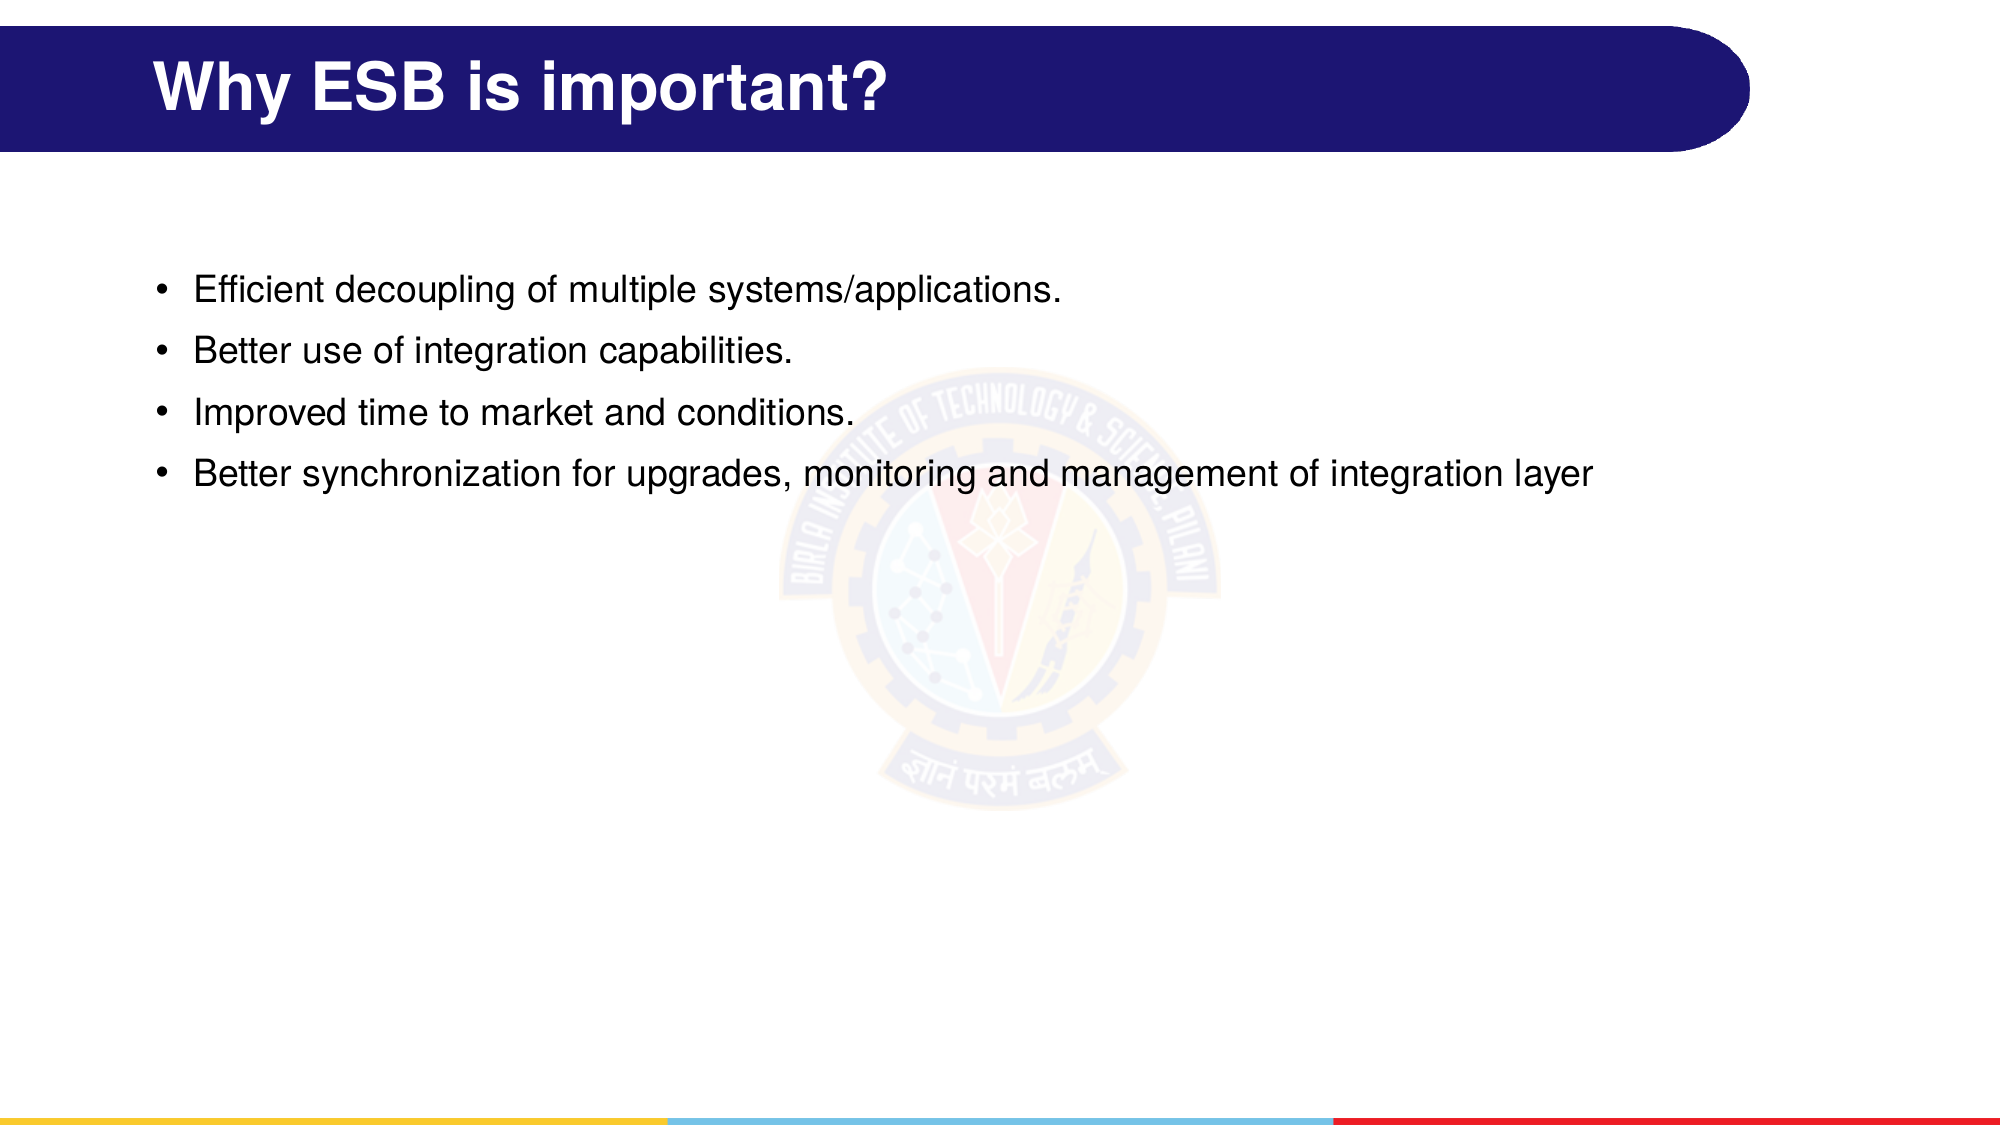

# Why ESB is important?

Efficient decoupling of multiple systems/applications.
Better use of integration capabilities.
Improved time to market and conditions.
Better synchronization for upgrades, monitoring and management of integration layer